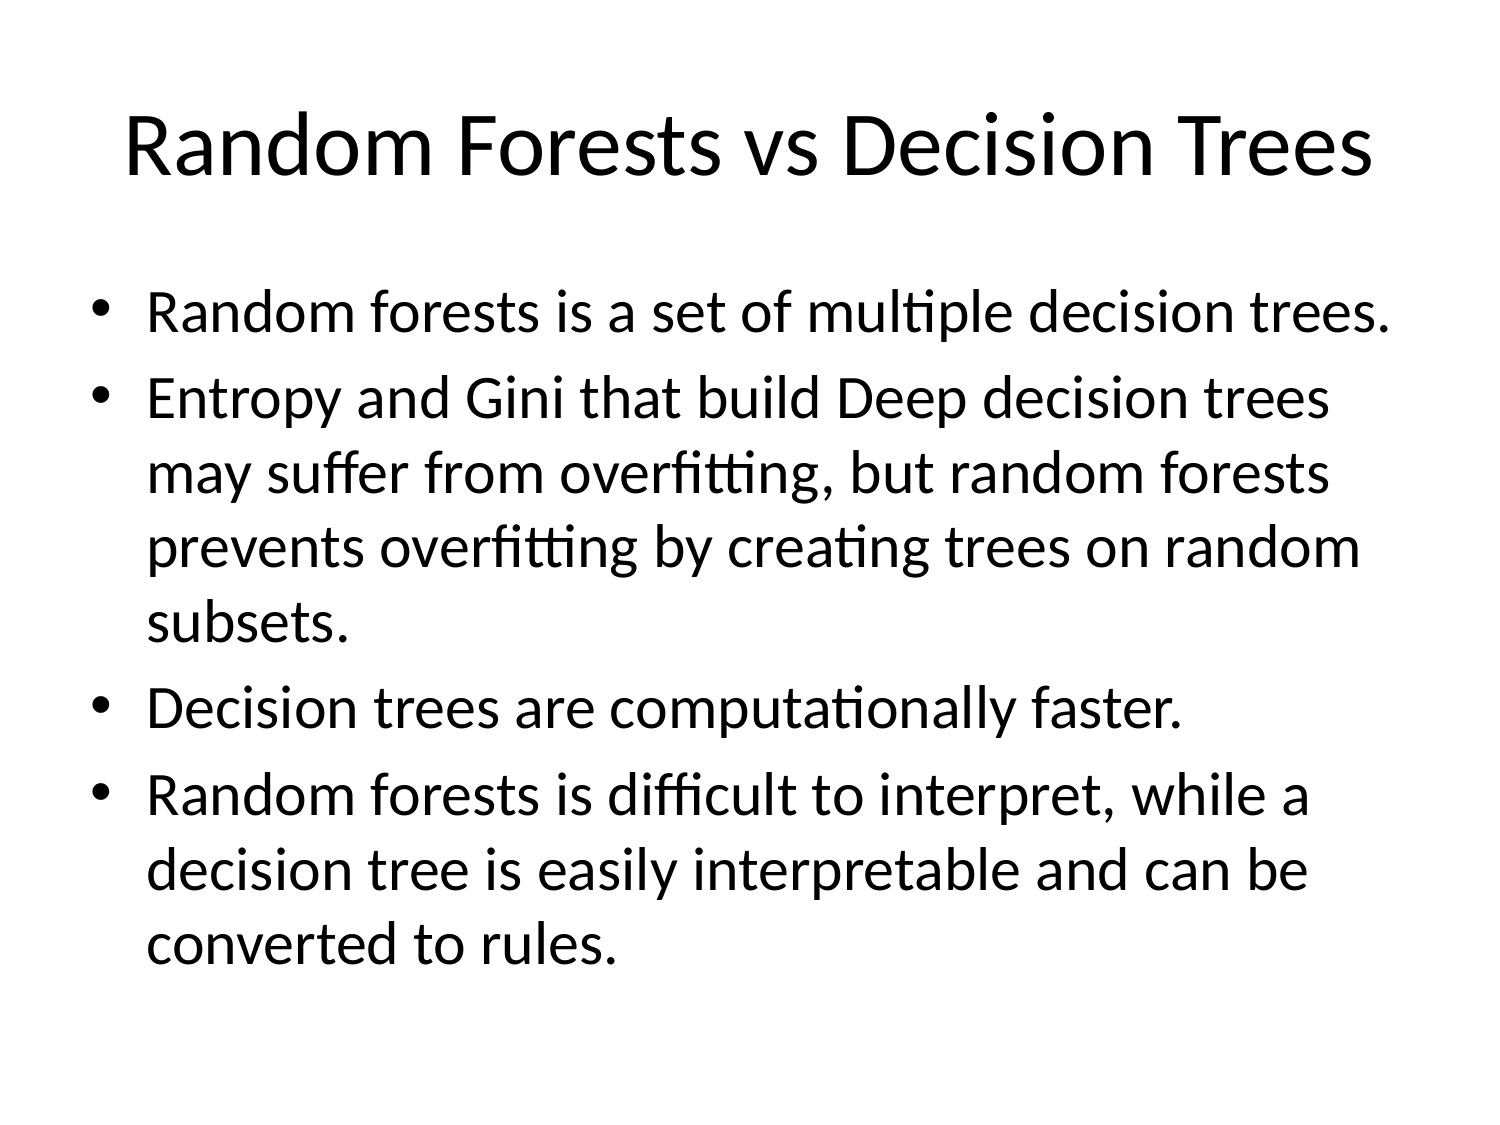

# Random Forests vs Decision Trees
Random forests is a set of multiple decision trees.
Entropy and Gini that build Deep decision trees may suffer from overfitting, but random forests prevents overfitting by creating trees on random subsets.
Decision trees are computationally faster.
Random forests is difficult to interpret, while a decision tree is easily interpretable and can be converted to rules.